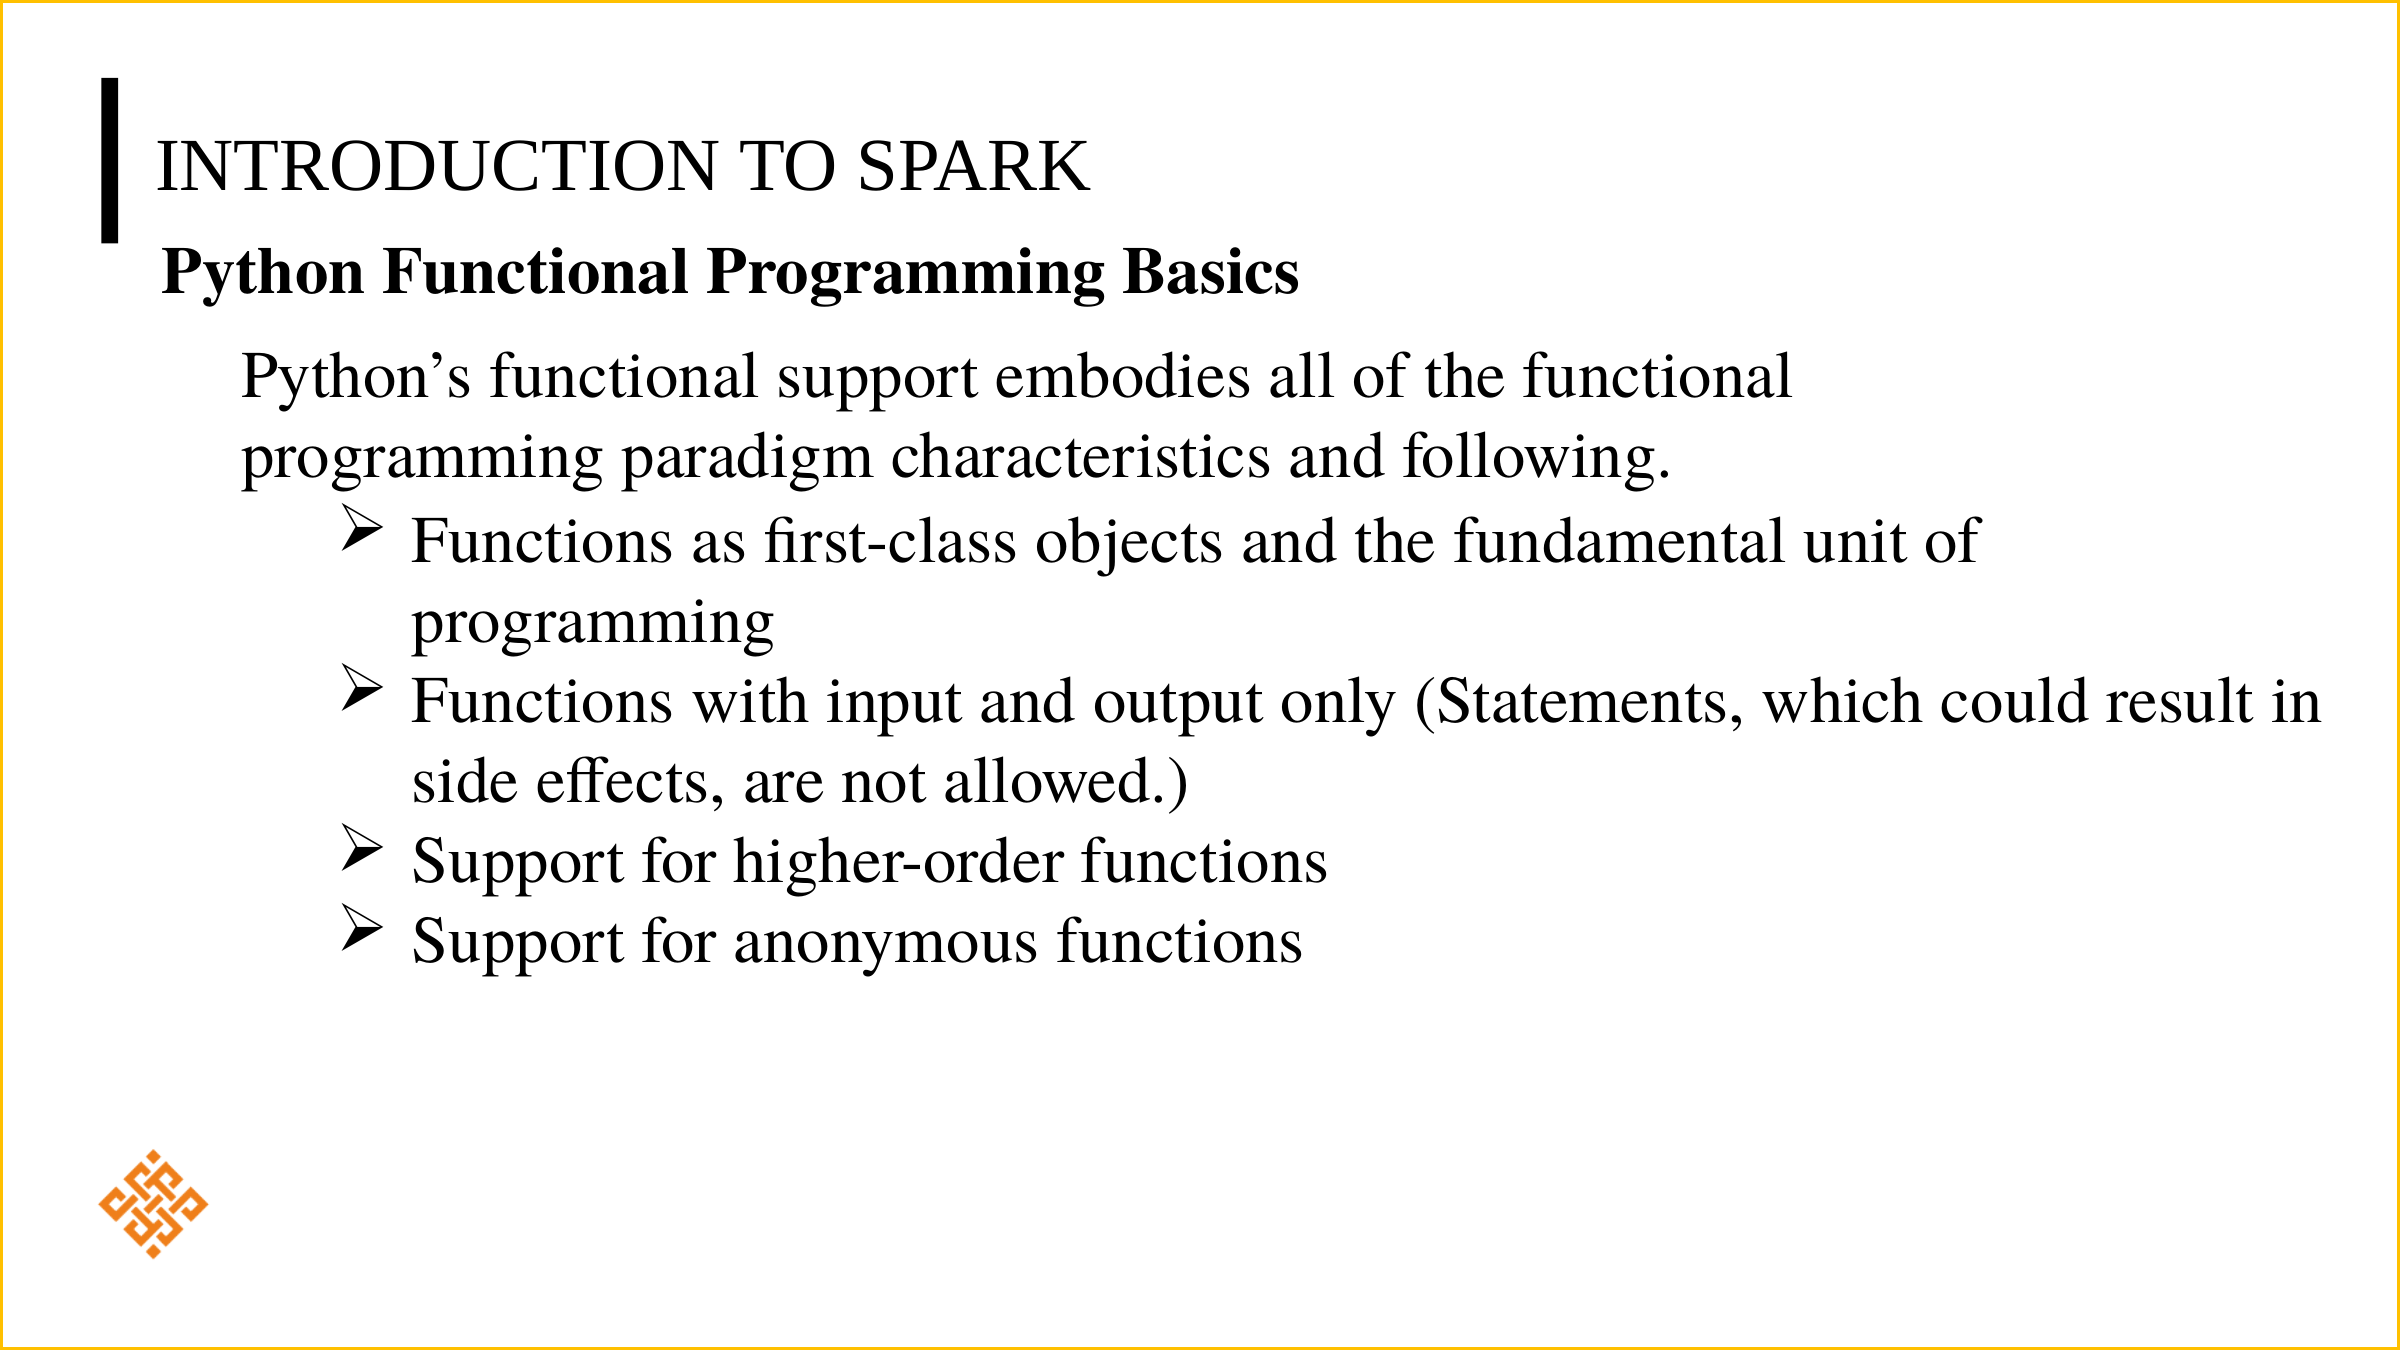

# Introduction to Spark
Python Functional Programming Basics
Python’s functional support embodies all of the functional programming paradigm characteristics and following.
Functions as first-class objects and the fundamental unit of programming
Functions with input and output only (Statements, which could result in side effects, are not allowed.)
Support for higher-order functions
Support for anonymous functions